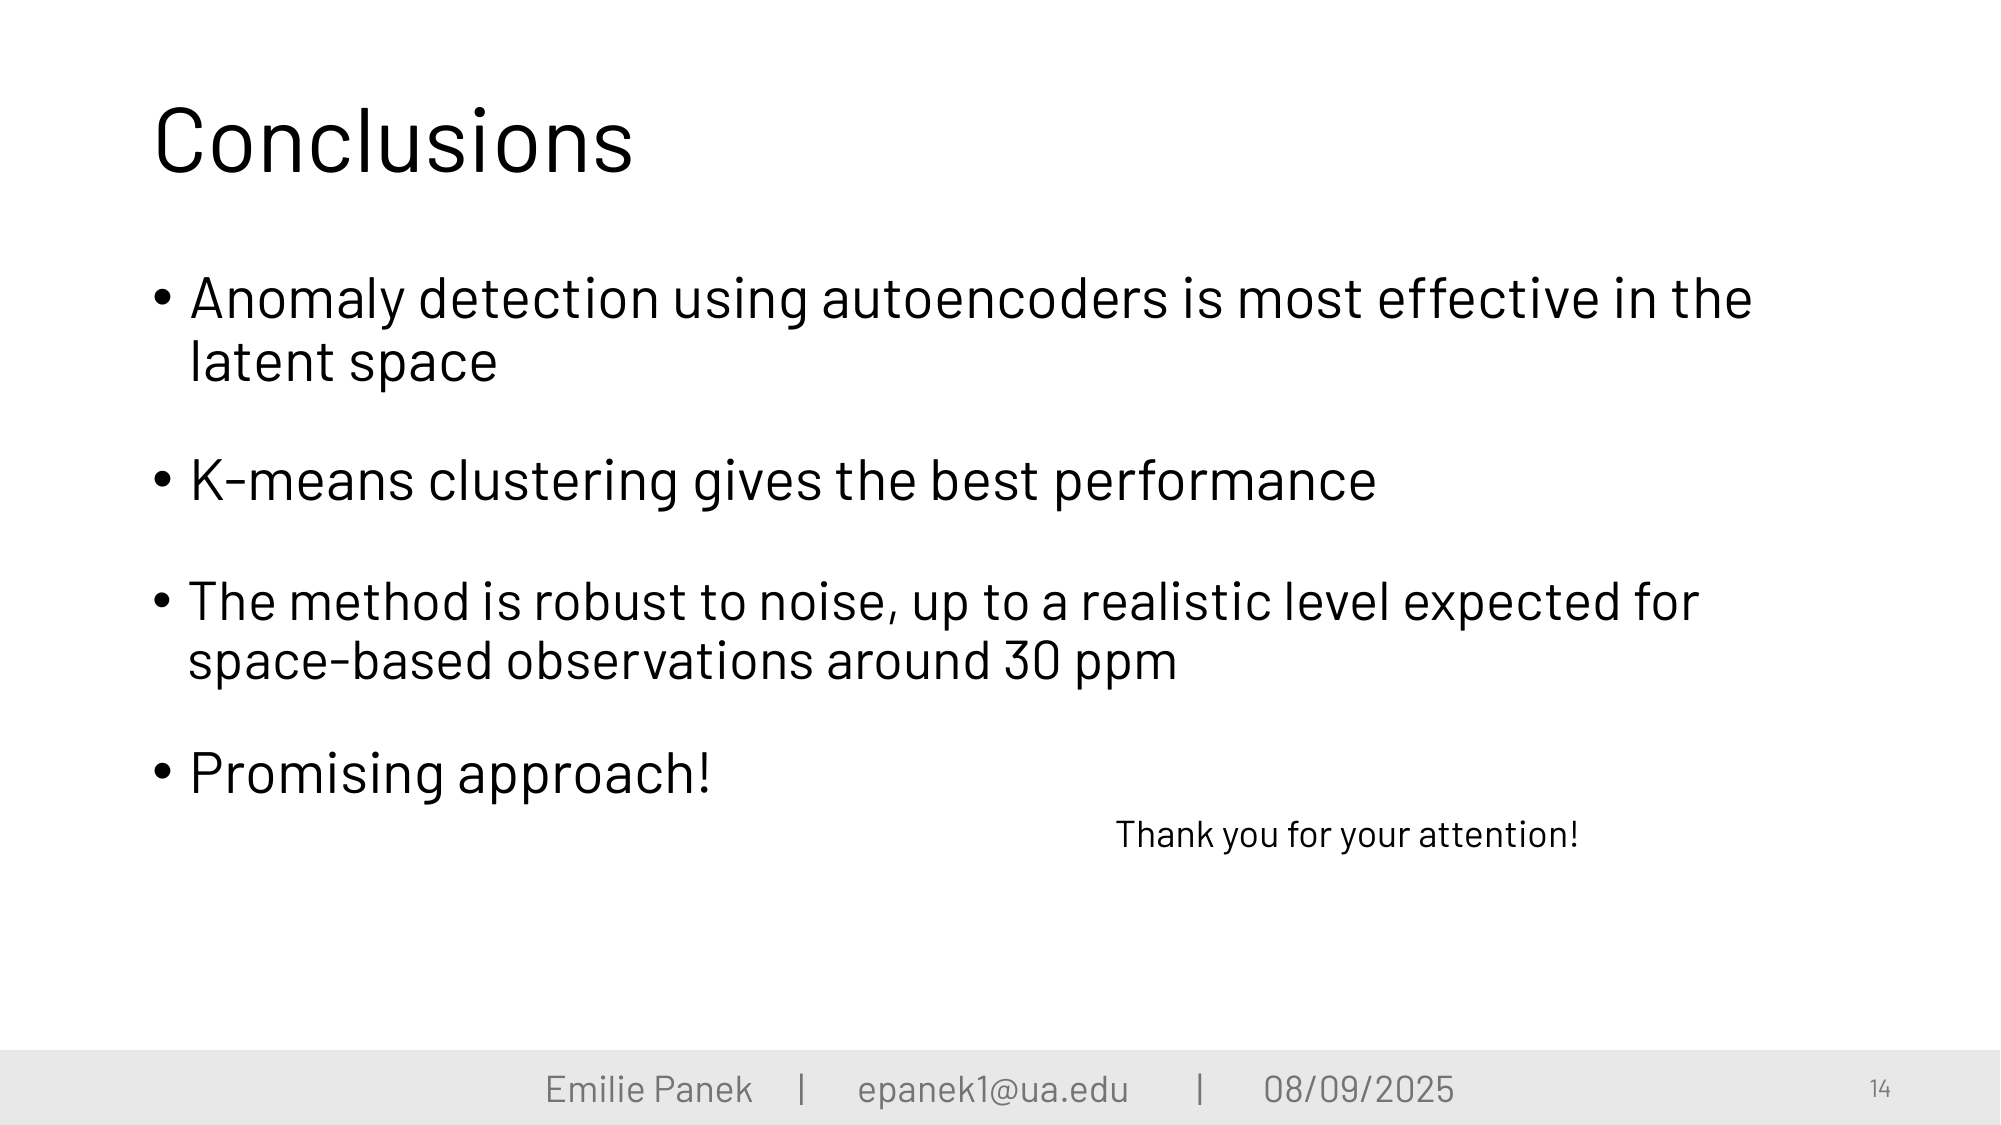

# Conclusions
Anomaly detection using autoencoders is most effective in the latent space

K-means clustering gives the best performance

The method is robust to noise, up to a realistic level expected for space-based observations around 30 ppm

Promising approach!

Thank you for your attention!
Emilie Panek      |       epanek1@ua.edu         |        08/09/2025
14